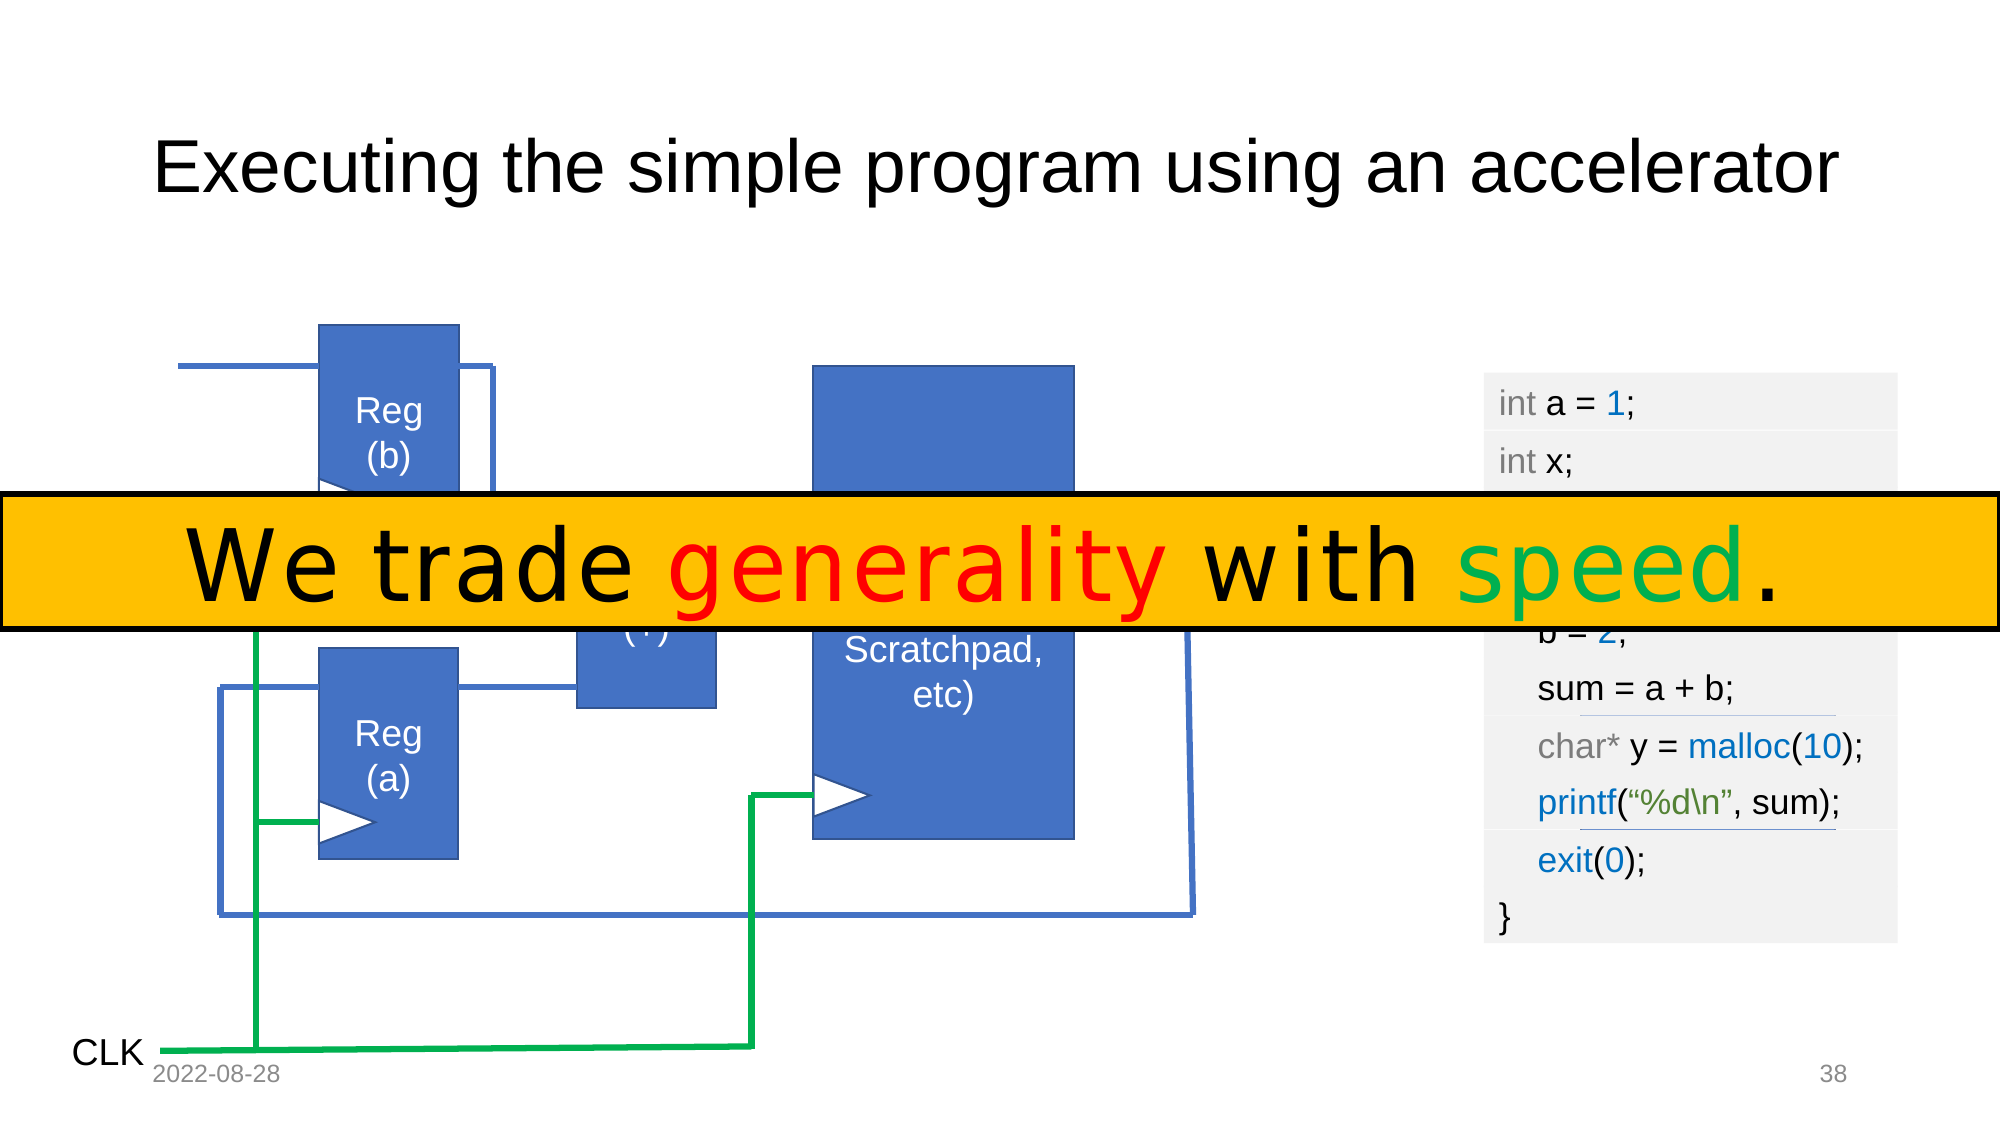

# Executing the simple program using an accelerator
Reg
(b)
Local
Memory
(eDRAM,
Scratchpad,
etc)
int a = 1;
int x;

Disk
int main(void) {
We trade generality with speed.
Adder
(+)
    int b, sum;
    b = 2;
Reg
(a)
    sum = a + b;
    char* y = malloc(10);

    printf(“%d\n”, sum);

    exit(0);
}
CLK
2022-08-28
38